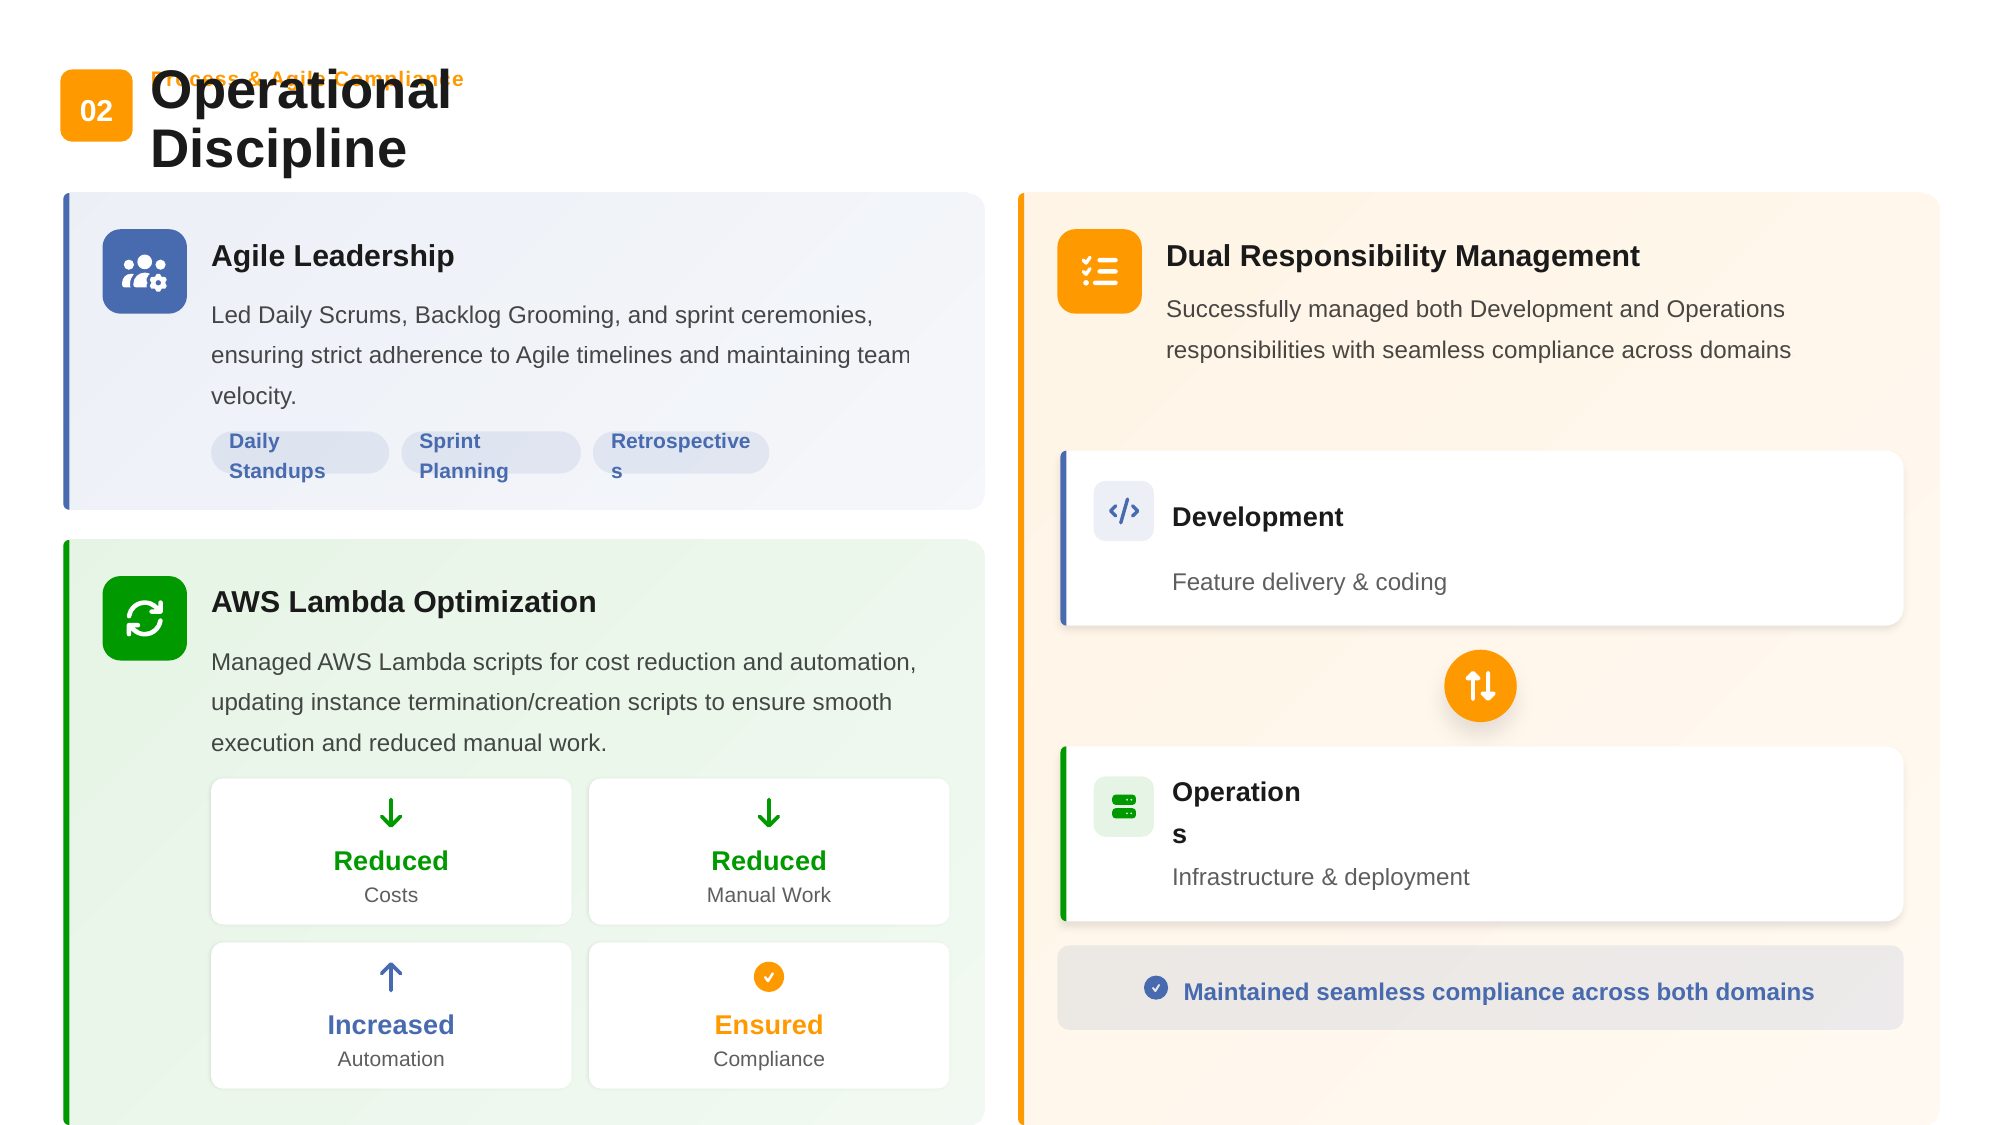

Process & Agile Compliance

02
Operational Discipline

Agile Leadership

Dual Responsibility Management

Successfully managed both Development and Operations responsibilities with seamless compliance across domains.
Led Daily Scrums, Backlog Grooming, and sprint ceremonies, ensuring strict adherence to Agile timelines and maintaining team velocity.

Daily Standups

Sprint Planning

Retrospectives

Development

Feature delivery & coding

AWS Lambda Optimization

Managed AWS Lambda scripts for cost reduction and automation, updating instance termination/creation scripts to ensure smooth execution and reduced manual work.

Operations

Reduced
Reduced
Infrastructure & deployment
Costs
Manual Work

Maintained seamless compliance across both domains

Increased
Ensured
Automation
Compliance